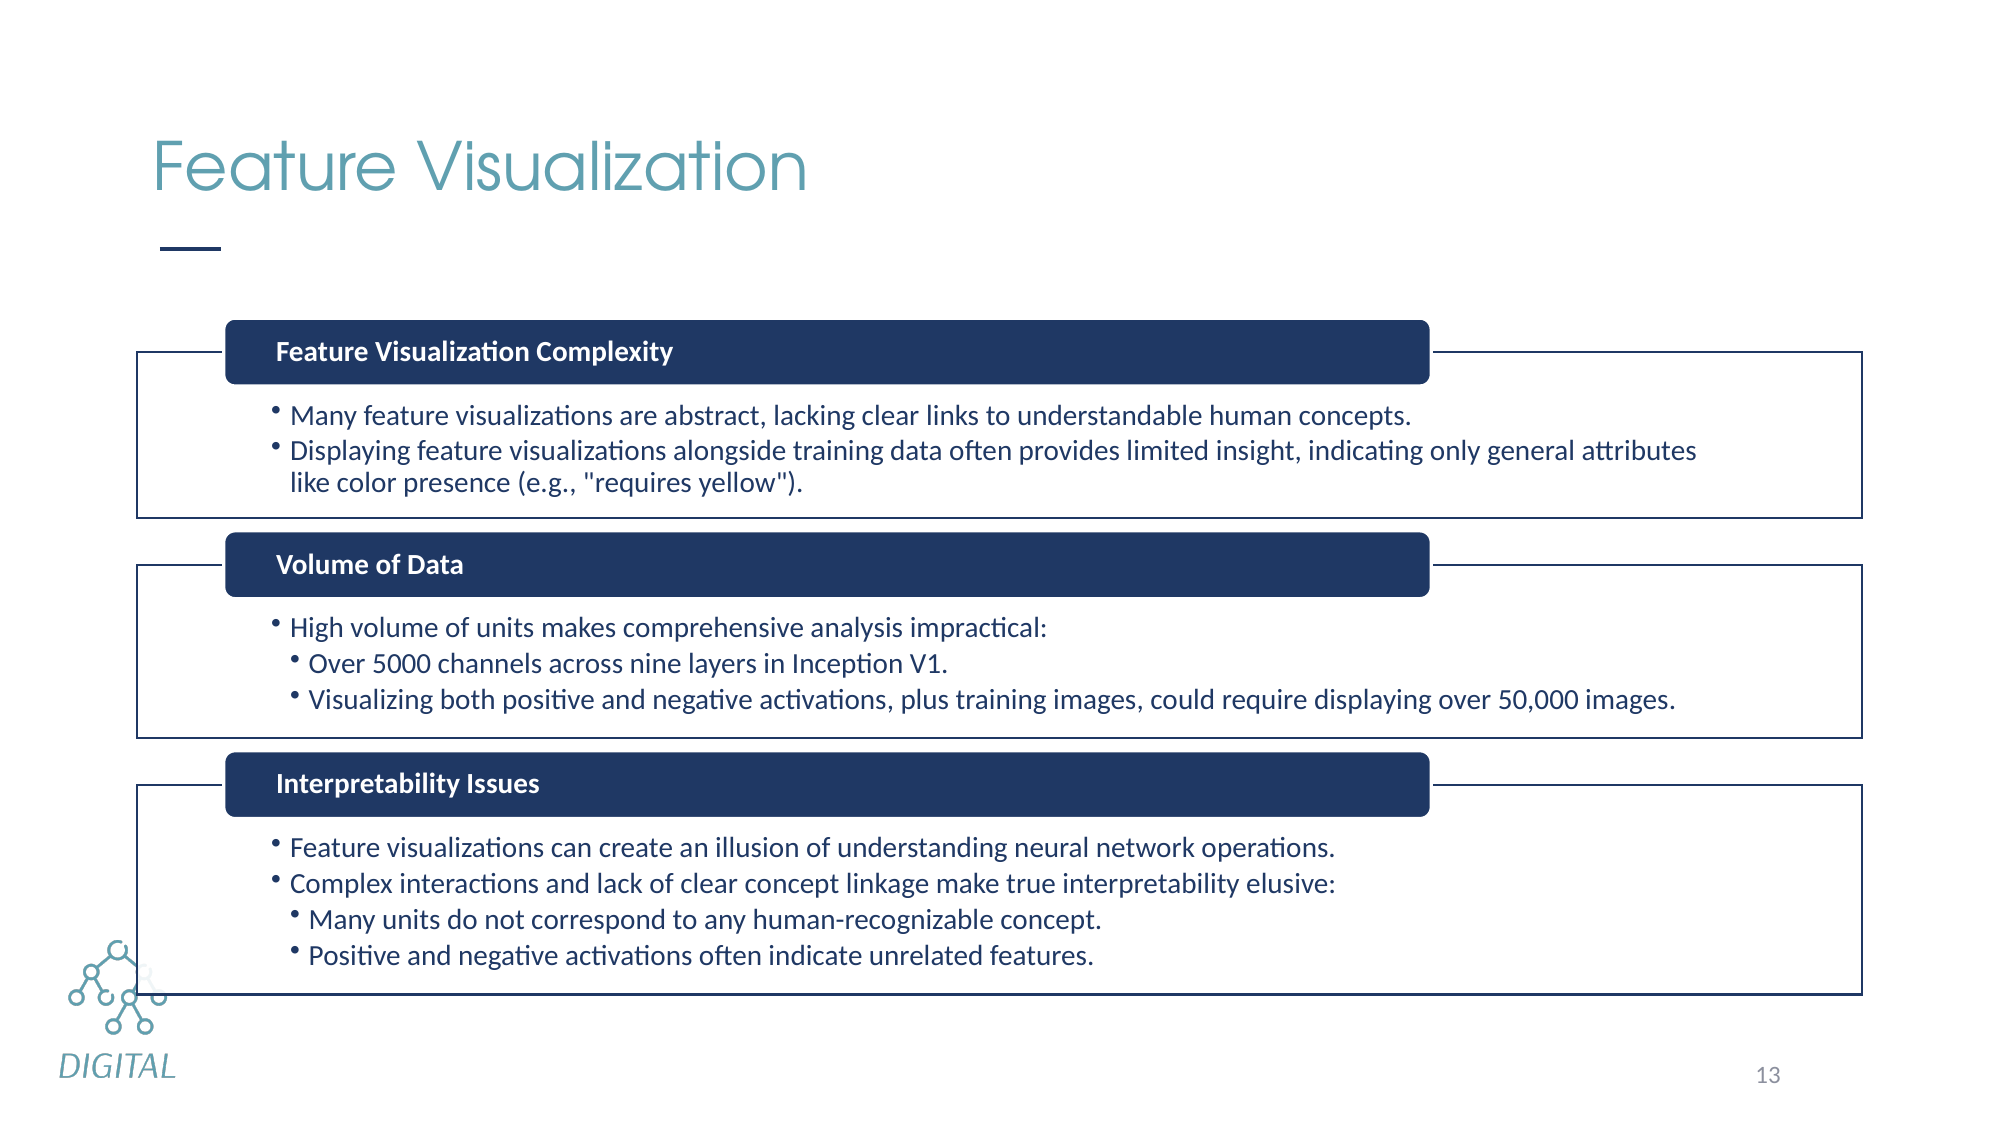

# Feature Visualization
Many feature visualizations are abstract, lacking clear links to understandable human concepts.
Displaying feature visualizations alongside training data often provides limited insight, indicating only general attributes like color presence (e.g., "requires yellow").
Feature Visualization Complexity
High volume of units makes comprehensive analysis impractical:
Over 5000 channels across nine layers in Inception V1.
Visualizing both positive and negative activations, plus training images, could require displaying over 50,000 images.
Volume of Data
Feature visualizations can create an illusion of understanding neural network operations.
Complex interactions and lack of clear concept linkage make true interpretability elusive:
Many units do not correspond to any human-recognizable concept.
Positive and negative activations often indicate unrelated features.
Interpretability Issues
13